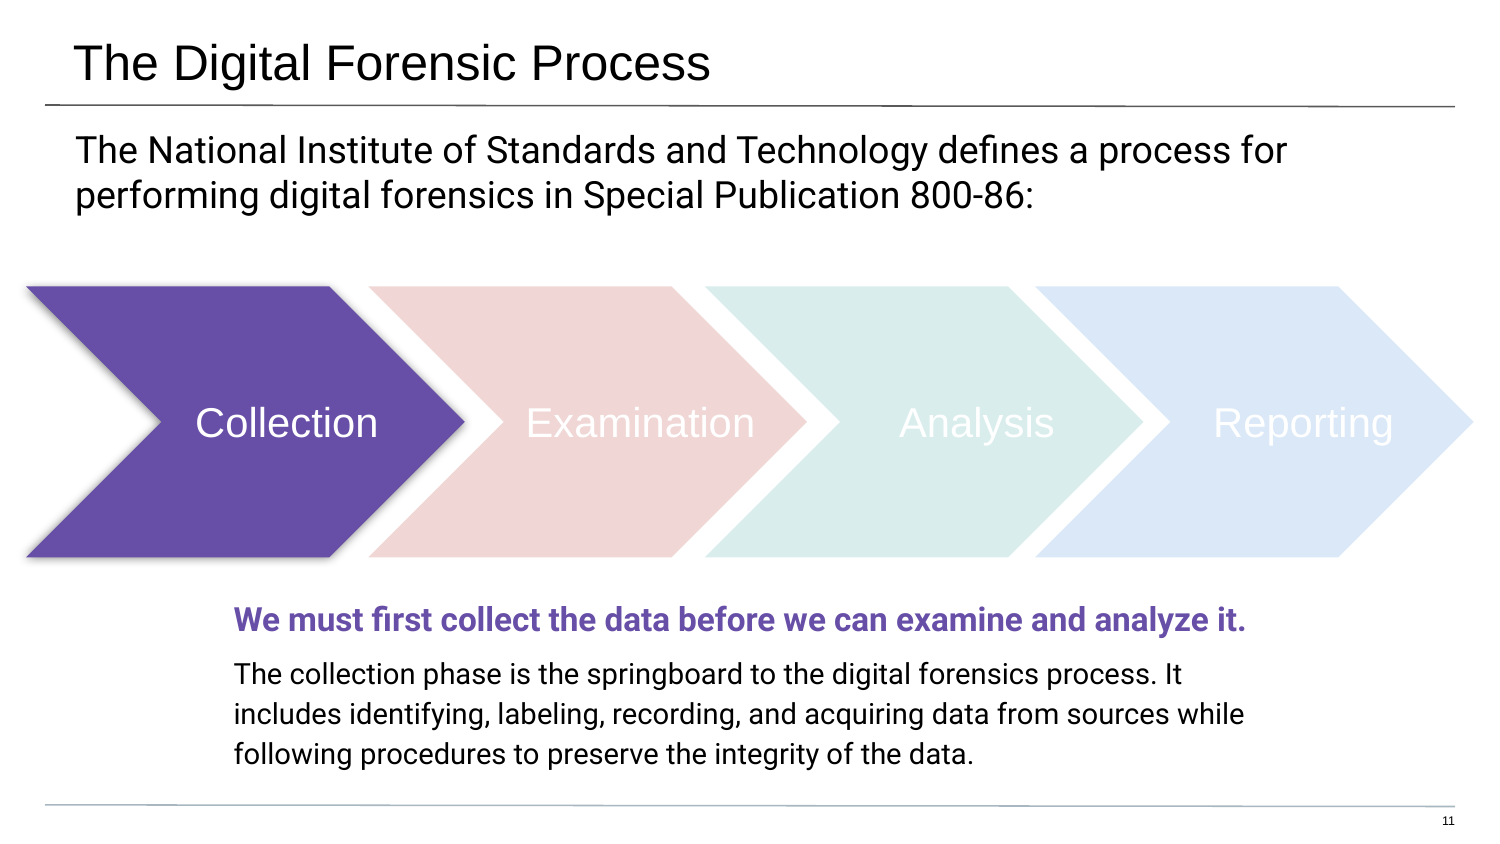

# The Digital Forensic Process
The National Institute of Standards and Technology defines a process for performing digital forensics in Special Publication 800-86:

Examination
Analysis
Reporting
Collection
We must first collect the data before we can examine and analyze it.
The collection phase is the springboard to the digital forensics process. It includes identifying, labeling, recording, and acquiring data from sources while following procedures to preserve the integrity of the data.
11